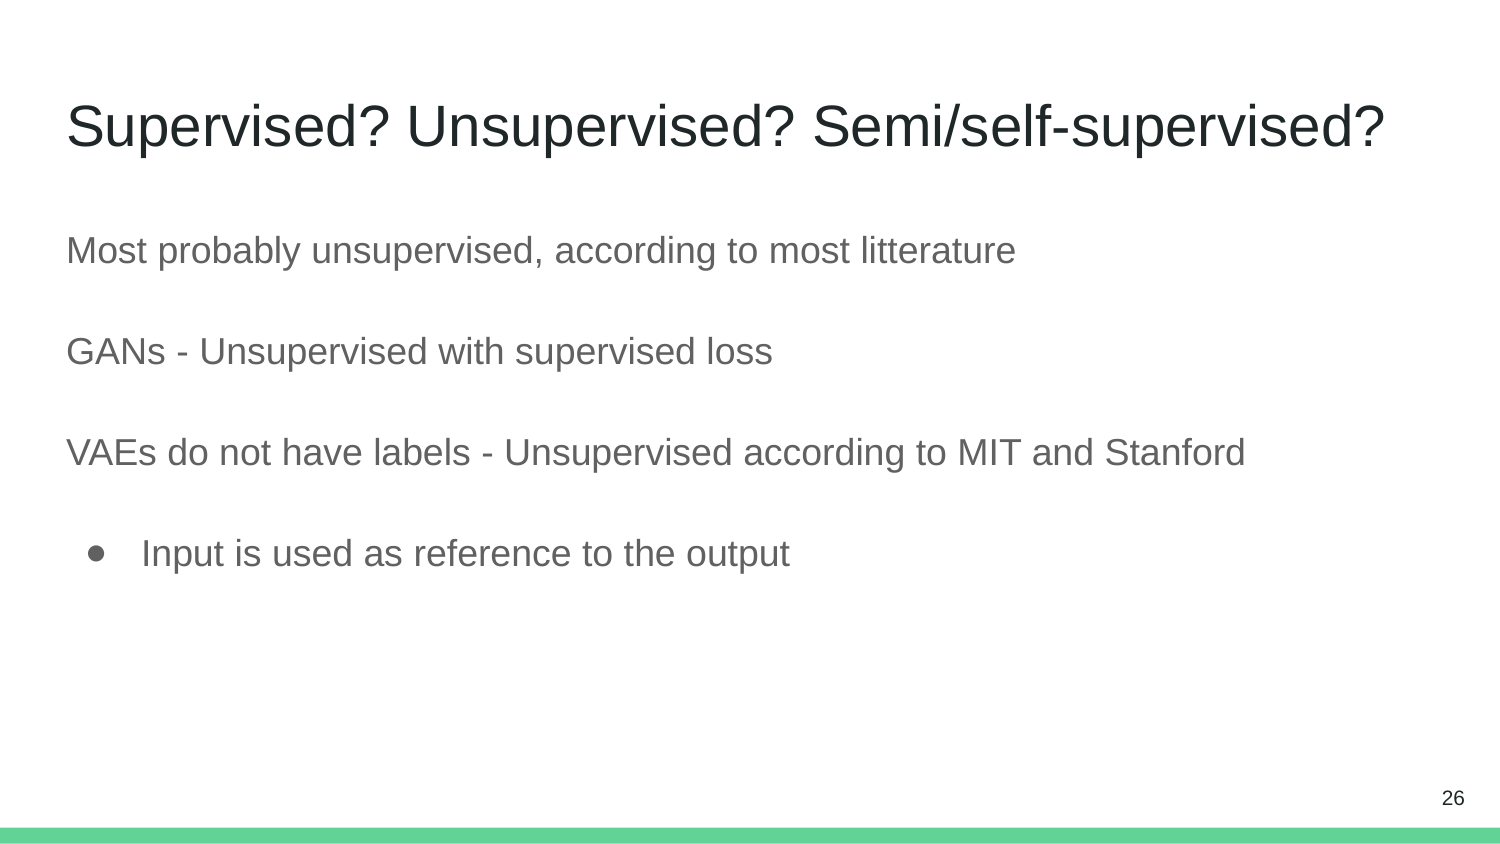

# Supervised? Unsupervised? Semi/self-supervised?
Most probably unsupervised, according to most litterature
GANs - Unsupervised with supervised loss
VAEs do not have labels - Unsupervised according to MIT and Stanford
Input is used as reference to the output
26